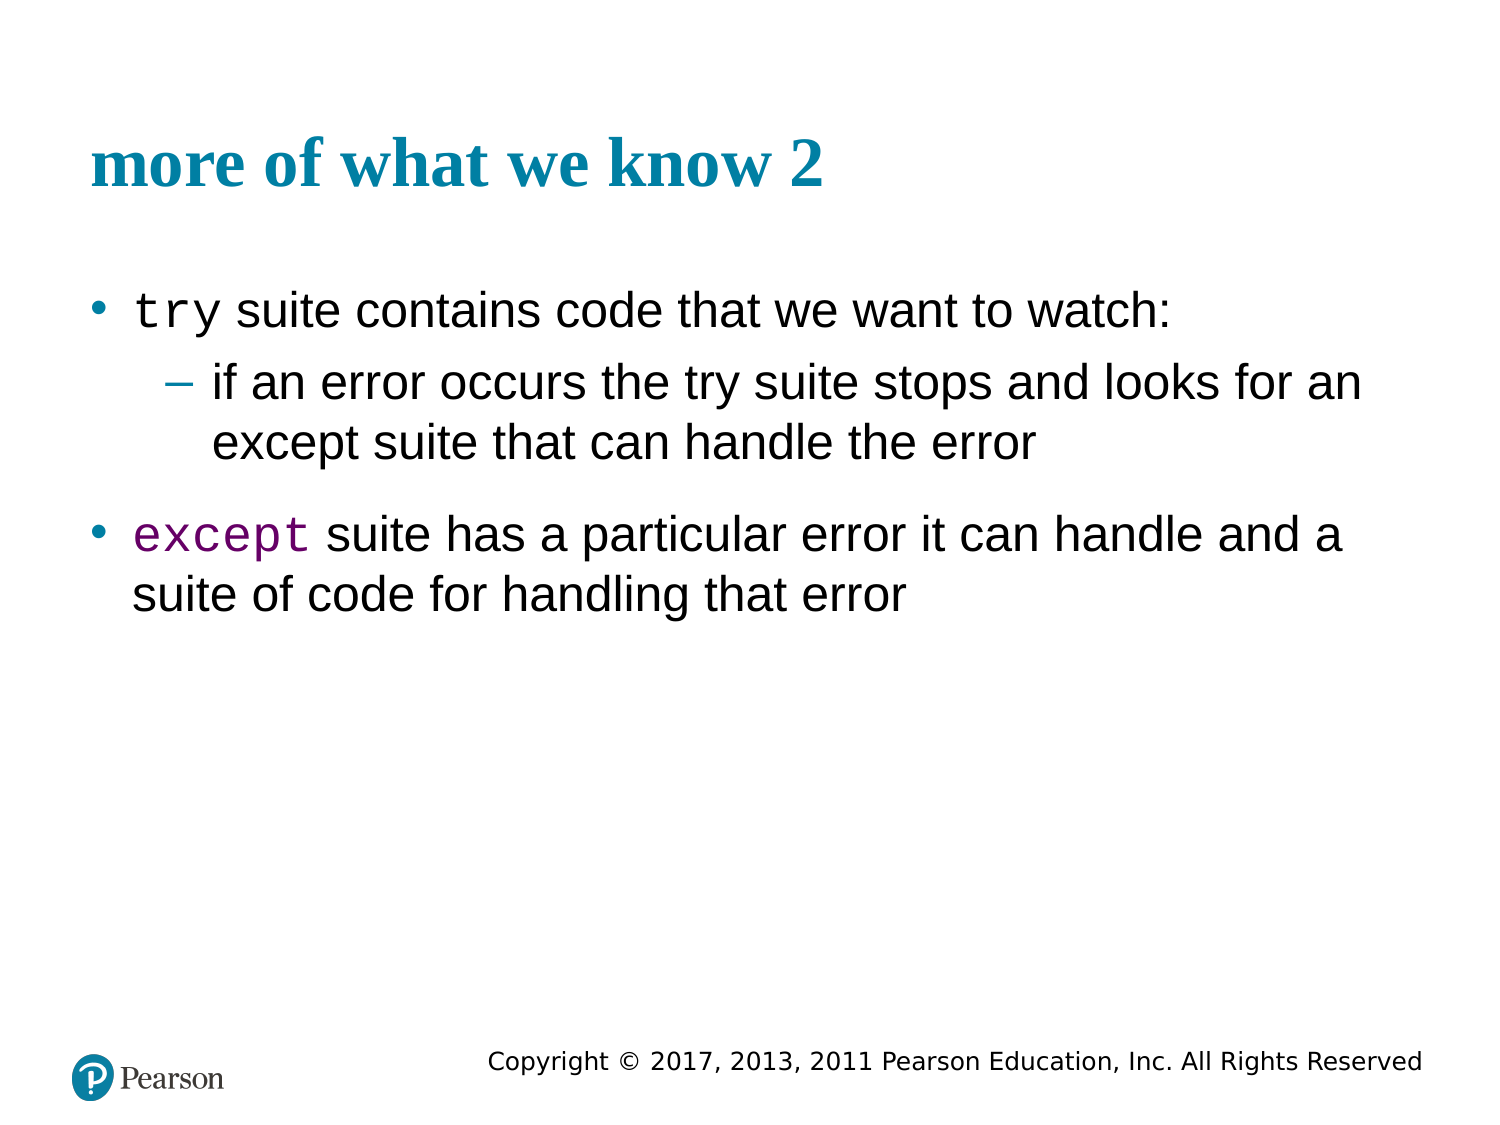

# more of what we know 2
try suite contains code that we want to watch:
if an error occurs the try suite stops and looks for an except suite that can handle the error
except suite has a particular error it can handle and a suite of code for handling that error